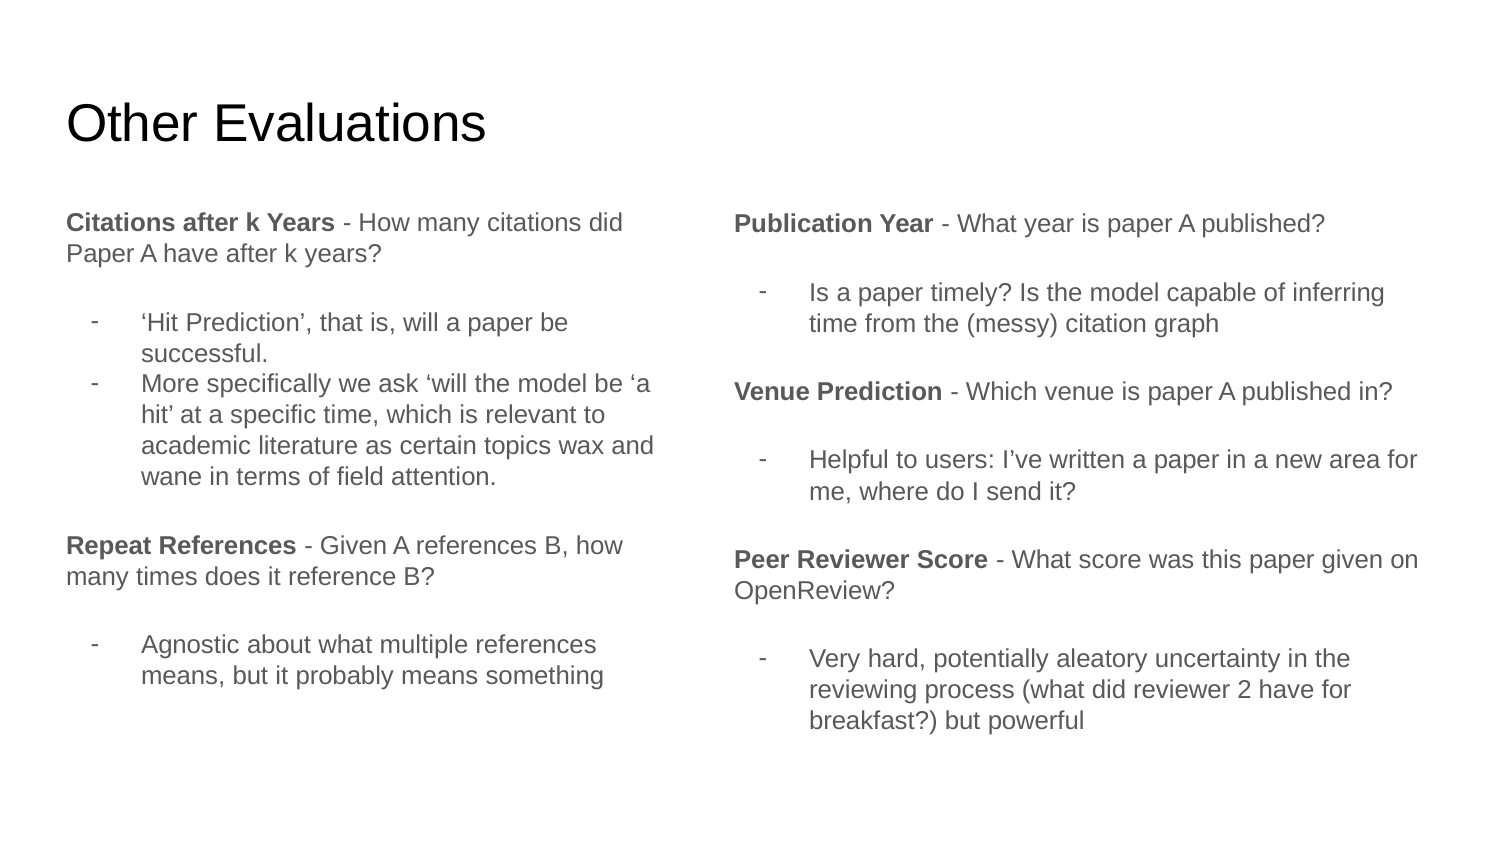

# Other Evaluations
Citations after k Years - How many citations did Paper A have after k years?
‘Hit Prediction’, that is, will a paper be successful.
More specifically we ask ‘will the model be ‘a hit’ at a specific time, which is relevant to academic literature as certain topics wax and wane in terms of field attention.
Repeat References - Given A references B, how many times does it reference B?
Agnostic about what multiple references means, but it probably means something
Publication Year - What year is paper A published?
Is a paper timely? Is the model capable of inferring time from the (messy) citation graph
Venue Prediction - Which venue is paper A published in?
Helpful to users: I’ve written a paper in a new area for me, where do I send it?
Peer Reviewer Score - What score was this paper given on OpenReview?
Very hard, potentially aleatory uncertainty in the reviewing process (what did reviewer 2 have for breakfast?) but powerful